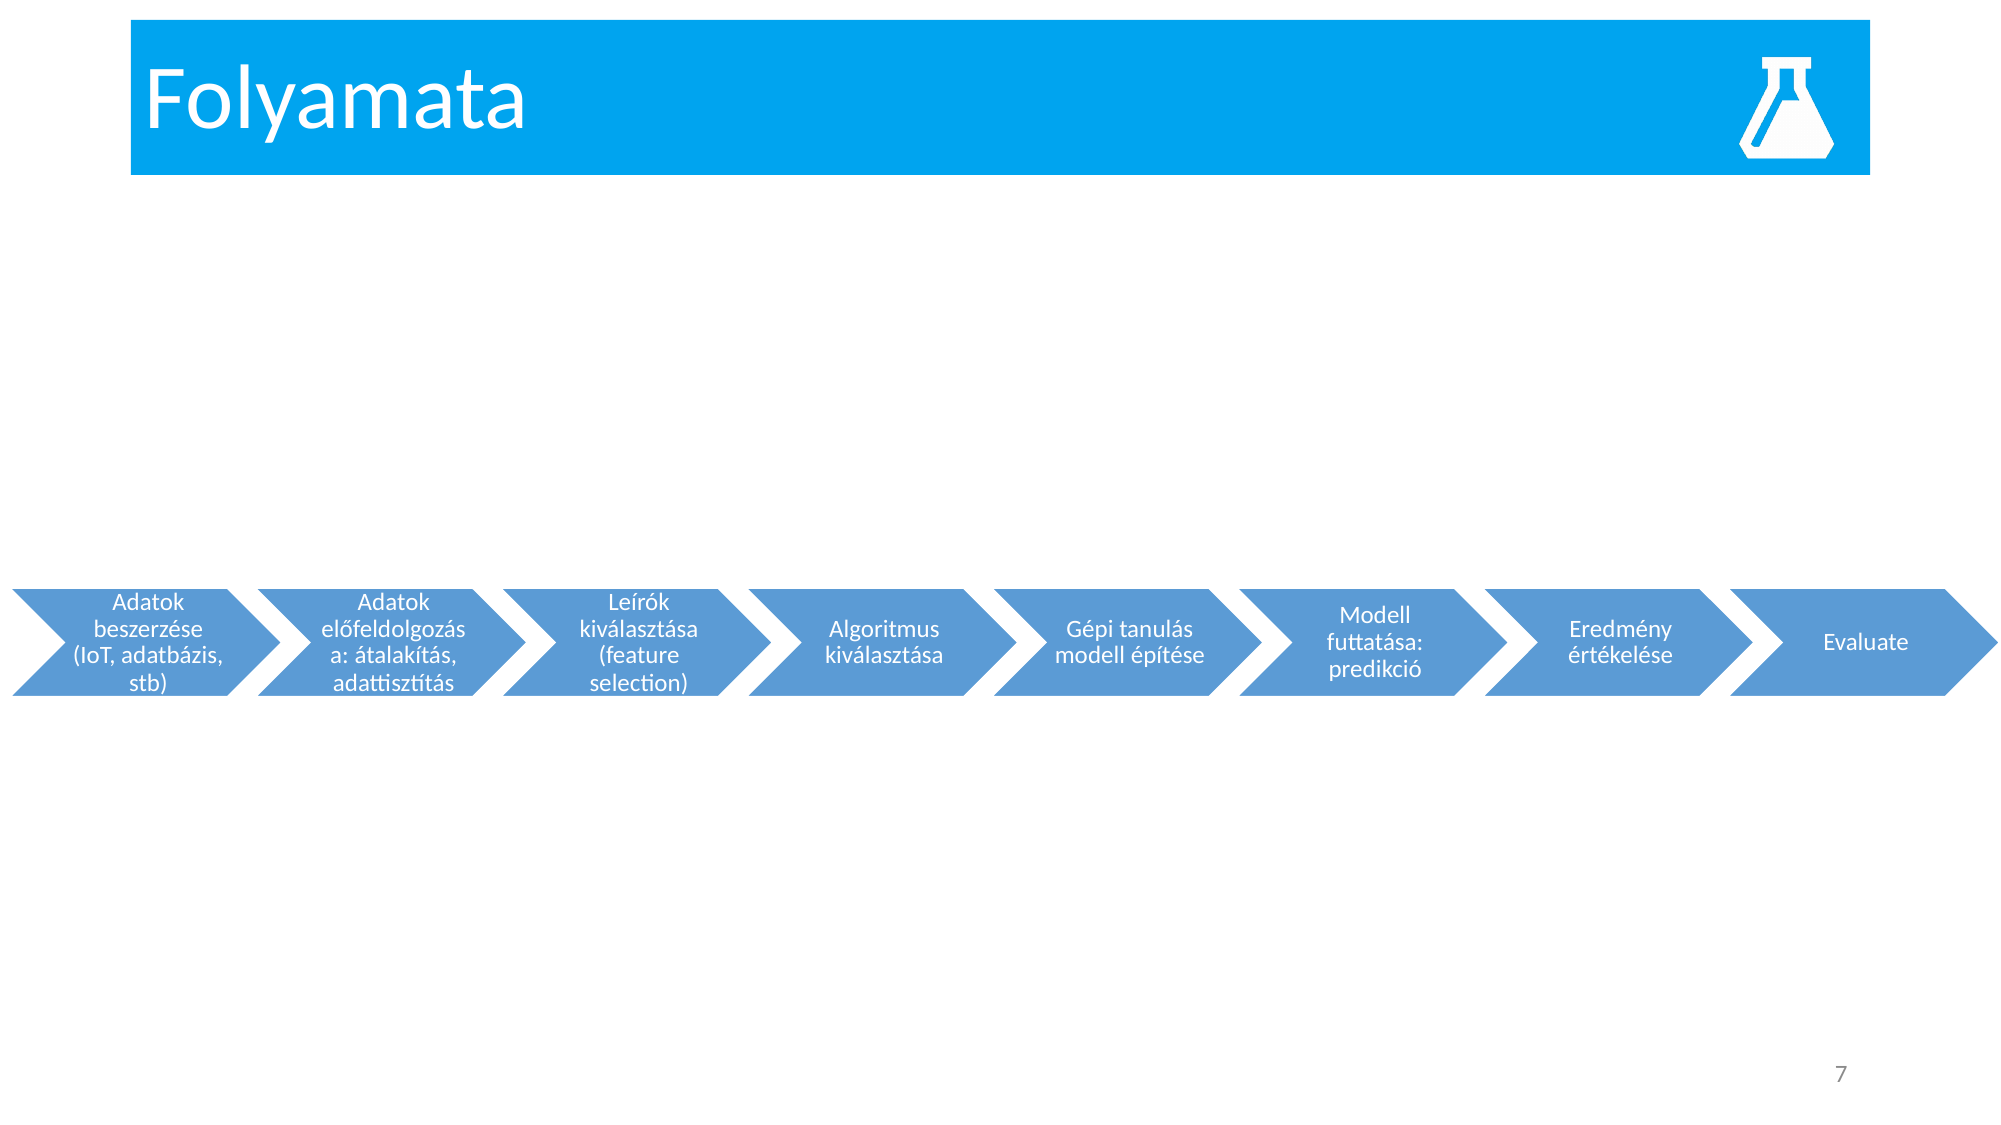

# Folyamata
Adatok beszerzése (IoT, adatbázis, stb)
Adatok előfeldolgozása: átalakítás, adattisztítás
Leírók kiválasztása (feature selection)
Algoritmus kiválasztása
Gépi tanulás modell építése
Modell futtatása: predikció
Eredmény értékelése
Evaluate
7